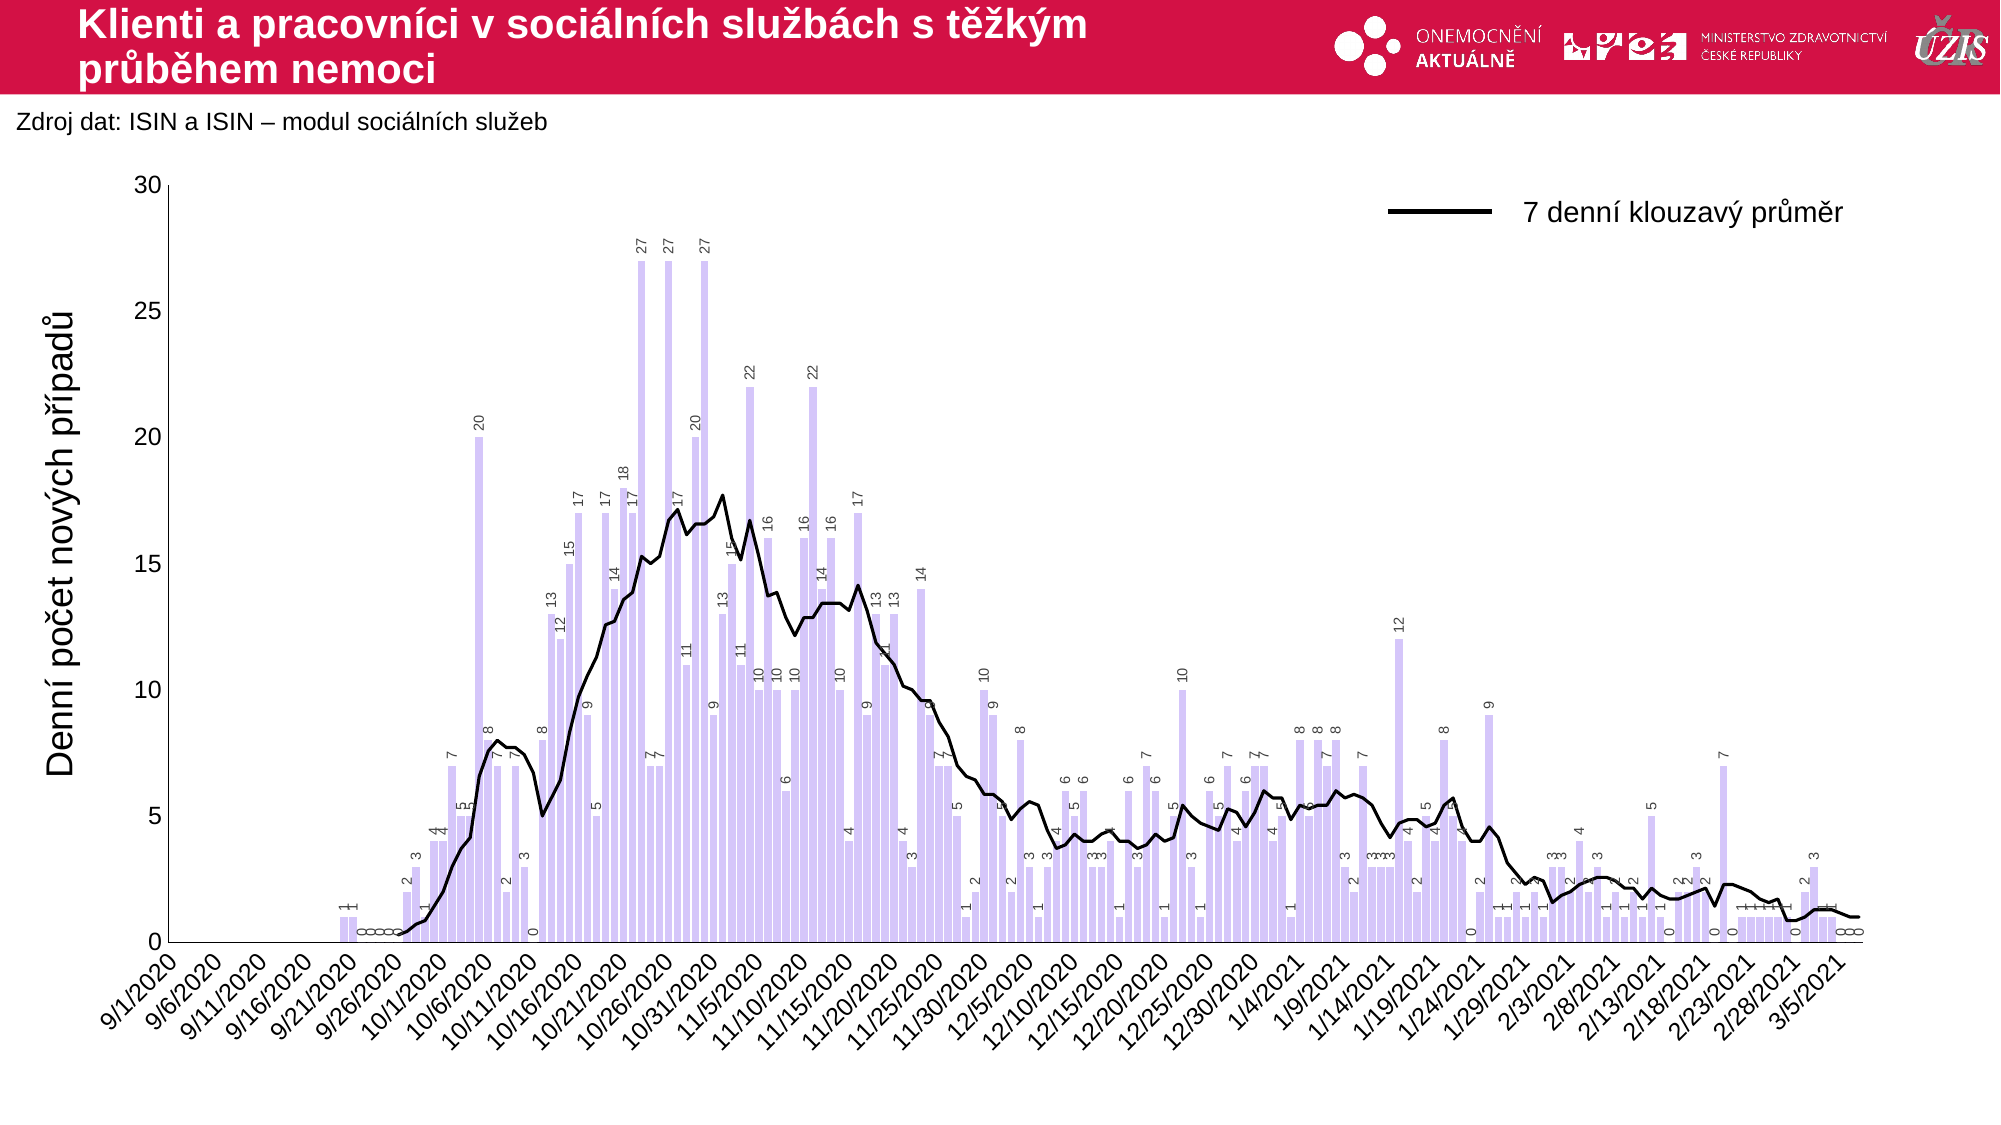

# Klienti a pracovníci v sociálních službách s těžkým průběhem nemoci
Zdroj dat: ISIN a ISIN – modul sociálních služeb

### Chart

| Category | Incidence_klinet |
|---|---|
| 44075 | None |
| 44078 | None |
| 44083 | None |
| 44084 | None |
| 44085 | None |
| 44086 | None |
| 44087 | None |
| 44088 | None |
| 44089 | None |
| 44090 | None |
| 44091 | None |
| 44092 | None |
| 44093 | None |
| 44094 | 1.0 |
| 44095 | 1.0 |
| 44096 | 0.0 |
| 44097 | 0.0 |
| 44098 | 0.0 |
| 44099 | 0.0 |
| 44100 | 0.0 |
| 44101 | 2.0 |
| 44102 | 3.0 |
| 44103 | 1.0 |
| 44104 | 4.0 |
| 44105 | 4.0 |
| 44106 | 7.0 |
| 44107 | 5.0 |
| 44108 | 5.0 |
| 44109 | 20.0 |
| 44110 | 8.0 |
| 44111 | 7.0 |
| 44112 | 2.0 |
| 44113 | 7.0 |
| 44114 | 3.0 |
| 44115 | 0.0 |
| 44116 | 8.0 |
| 44117 | 13.0 |
| 44118 | 12.0 |
| 44119 | 15.0 |
| 44120 | 17.0 |
| 44121 | 9.0 |
| 44122 | 5.0 |
| 44123 | 17.0 |
| 44124 | 14.0 |
| 44125 | 18.0 |
| 44126 | 17.0 |
| 44127 | 27.0 |
| 44128 | 7.0 |
| 44129 | 7.0 |
| 44130 | 27.0 |
| 44131 | 17.0 |
| 44132 | 11.0 |
| 44133 | 20.0 |
| 44134 | 27.0 |
| 44135 | 9.0 |
| 44136 | 13.0 |
| 44137 | 15.0 |
| 44138 | 11.0 |
| 44139 | 22.0 |
| 44140 | 10.0 |
| 44141 | 16.0 |
| 44142 | 10.0 |
| 44143 | 6.0 |
| 44144 | 10.0 |
| 44145 | 16.0 |
| 44146 | 22.0 |
| 44147 | 14.0 |
| 44148 | 16.0 |
| 44149 | 10.0 |
| 44150 | 4.0 |
| 44151 | 17.0 |
| 44152 | 9.0 |
| 44153 | 13.0 |
| 44154 | 11.0 |
| 44155 | 13.0 |
| 44156 | 4.0 |
| 44157 | 3.0 |
| 44158 | 14.0 |
| 44159 | 9.0 |
| 44160 | 7.0 |
| 44161 | 7.0 |
| 44162 | 5.0 |
| 44163 | 1.0 |
| 44164 | 2.0 |
| 44165 | 10.0 |
| 44166 | 9.0 |
| 44167 | 5.0 |
| 44168 | 2.0 |
| 44169 | 8.0 |
| 44170 | 3.0 |
| 44171 | 1.0 |
| 44172 | 3.0 |
| 44173 | 4.0 |
| 44174 | 6.0 |
| 44175 | 5.0 |
| 44176 | 6.0 |
| 44177 | 3.0 |
| 44178 | 3.0 |
| 44179 | 4.0 |
| 44180 | 1.0 |
| 44181 | 6.0 |
| 44182 | 3.0 |
| 44183 | 7.0 |
| 44184 | 6.0 |
| 44185 | 1.0 |
| 44186 | 5.0 |
| 44187 | 10.0 |
| 44188 | 3.0 |
| 44189 | 1.0 |
| 44190 | 6.0 |
| 44191 | 5.0 |
| 44192 | 7.0 |
| 44193 | 4.0 |
| 44194 | 6.0 |
| 44195 | 7.0 |
| 44196 | 7.0 |
| 44197 | 4.0 |
| 44198 | 5.0 |
| 44199 | 1.0 |
| 44200 | 8.0 |
| 44201 | 5.0 |
| 44202 | 8.0 |
| 44203 | 7.0 |
| 44204 | 8.0 |
| 44205 | 3.0 |
| 44206 | 2.0 |
| 44207 | 7.0 |
| 44208 | 3.0 |
| 44209 | 3.0 |
| 44210 | 3.0 |
| 44211 | 12.0 |
| 44212 | 4.0 |
| 44213 | 2.0 |
| 44214 | 5.0 |
| 44215 | 4.0 |
| 44216 | 8.0 |
| 44217 | 5.0 |
| 44218 | 4.0 |
| 44219 | 0.0 |
| 44220 | 2.0 |
| 44221 | 9.0 |
| 44222 | 1.0 |
| 44223 | 1.0 |
| 44224 | 2.0 |
| 44225 | 1.0 |
| 44226 | 2.0 |
| 44227 | 1.0 |
| 44228 | 3.0 |
| 44229 | 3.0 |
| 44230 | 2.0 |
| 44231 | 4.0 |
| 44232 | 2.0 |
| 44233 | 3.0 |
| 44234 | 1.0 |
| 44235 | 2.0 |
| 44236 | 1.0 |
| 44237 | 2.0 |
| 44238 | 1.0 |
| 44239 | 5.0 |
| 44240 | 1.0 |
| 44241 | 0.0 |
| 44242 | 2.0 |
| 44243 | 2.0 |
| 44244 | 3.0 |
| 44245 | 2.0 |
| 44246 | 0.0 |
| 44247 | 7.0 |
| 44248 | 0.0 |
| 44249 | 1.0 |
| 44250 | 1.0 |
| 44251 | 1.0 |
| 44252 | 1.0 |
| 44253 | 1.0 |
| 44254 | 1.0 |
| 44255 | 0.0 |
| 44256 | 2.0 |
| 44257 | 3.0 |
| 44258 | 1.0 |
| 44259 | 1.0 |
| 44260 | 0.0 |
| 44261 | 0.0 |
| 44262 | 0.0 |
7 denní klouzavý průměr
Denní počet nových případů